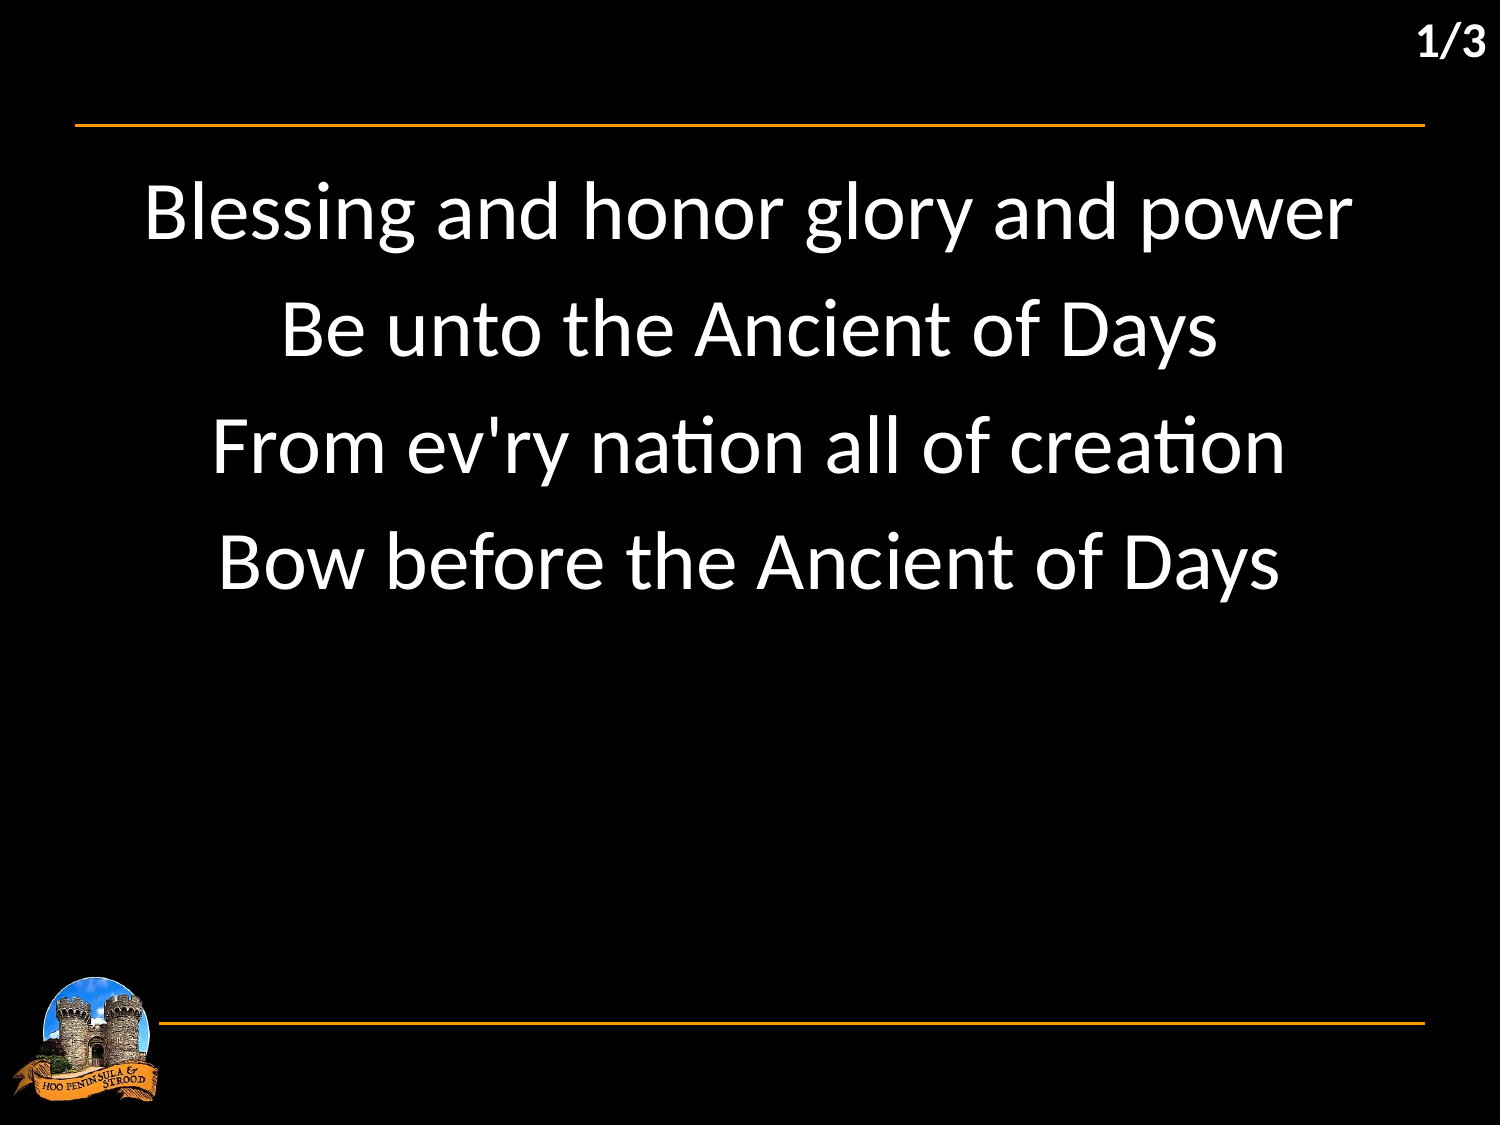

1/3
Blessing and honor glory and power
Be unto the Ancient of Days
From ev'ry nation all of creation
Bow before the Ancient of Days